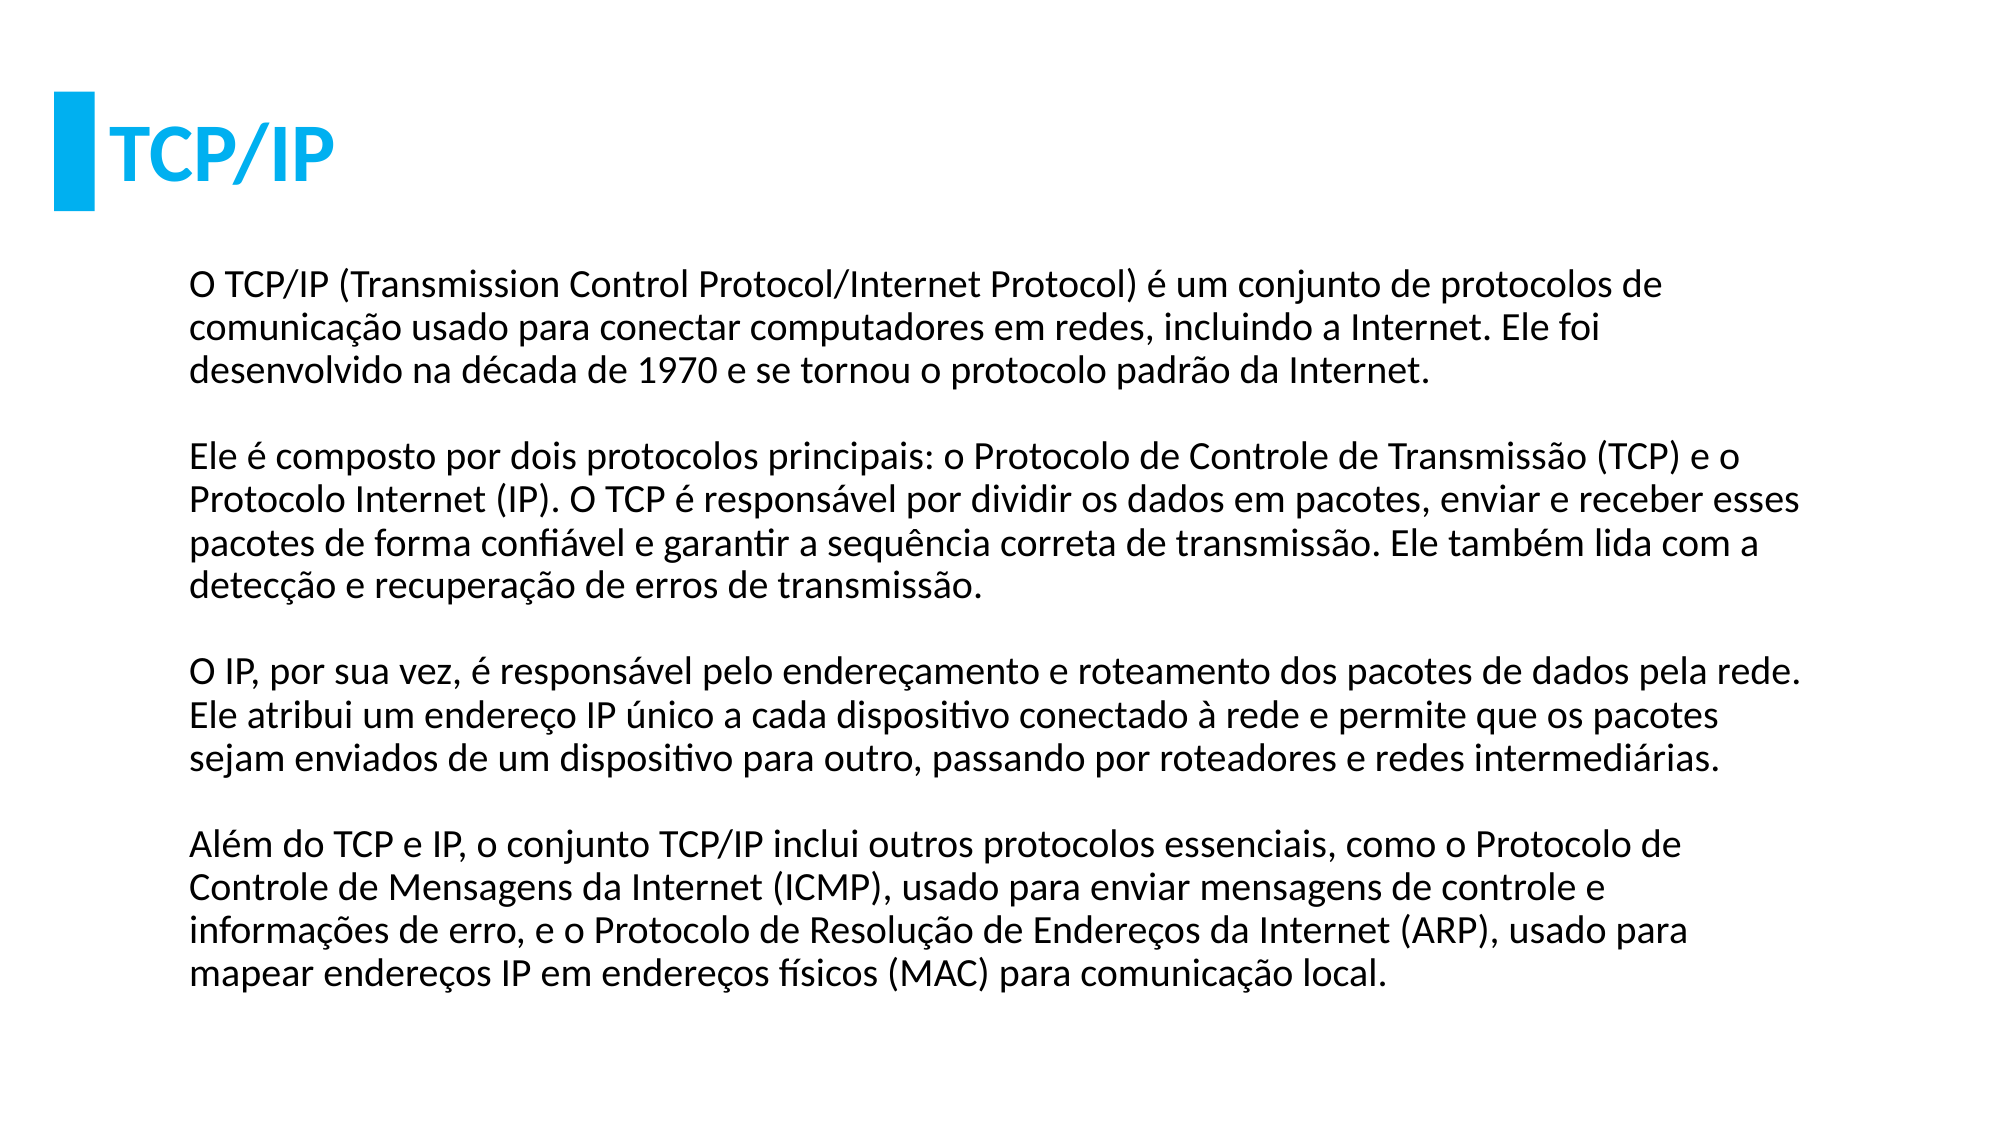

# TCP/IP

O TCP/IP (Transmission Control Protocol/Internet Protocol) é um conjunto de protocolos de comunicação usado para conectar computadores em redes, incluindo a Internet. Ele foi desenvolvido na década de 1970 e se tornou o protocolo padrão da Internet.

Ele é composto por dois protocolos principais: o Protocolo de Controle de Transmissão (TCP) e o Protocolo Internet (IP). O TCP é responsável por dividir os dados em pacotes, enviar e receber esses pacotes de forma confiável e garantir a sequência correta de transmissão. Ele também lida com a detecção e recuperação de erros de transmissão.

O IP, por sua vez, é responsável pelo endereçamento e roteamento dos pacotes de dados pela rede. Ele atribui um endereço IP único a cada dispositivo conectado à rede e permite que os pacotes sejam enviados de um dispositivo para outro, passando por roteadores e redes intermediárias.

Além do TCP e IP, o conjunto TCP/IP inclui outros protocolos essenciais, como o Protocolo de Controle de Mensagens da Internet (ICMP), usado para enviar mensagens de controle e informações de erro, e o Protocolo de Resolução de Endereços da Internet (ARP), usado para mapear endereços IP em endereços físicos (MAC) para comunicação local.